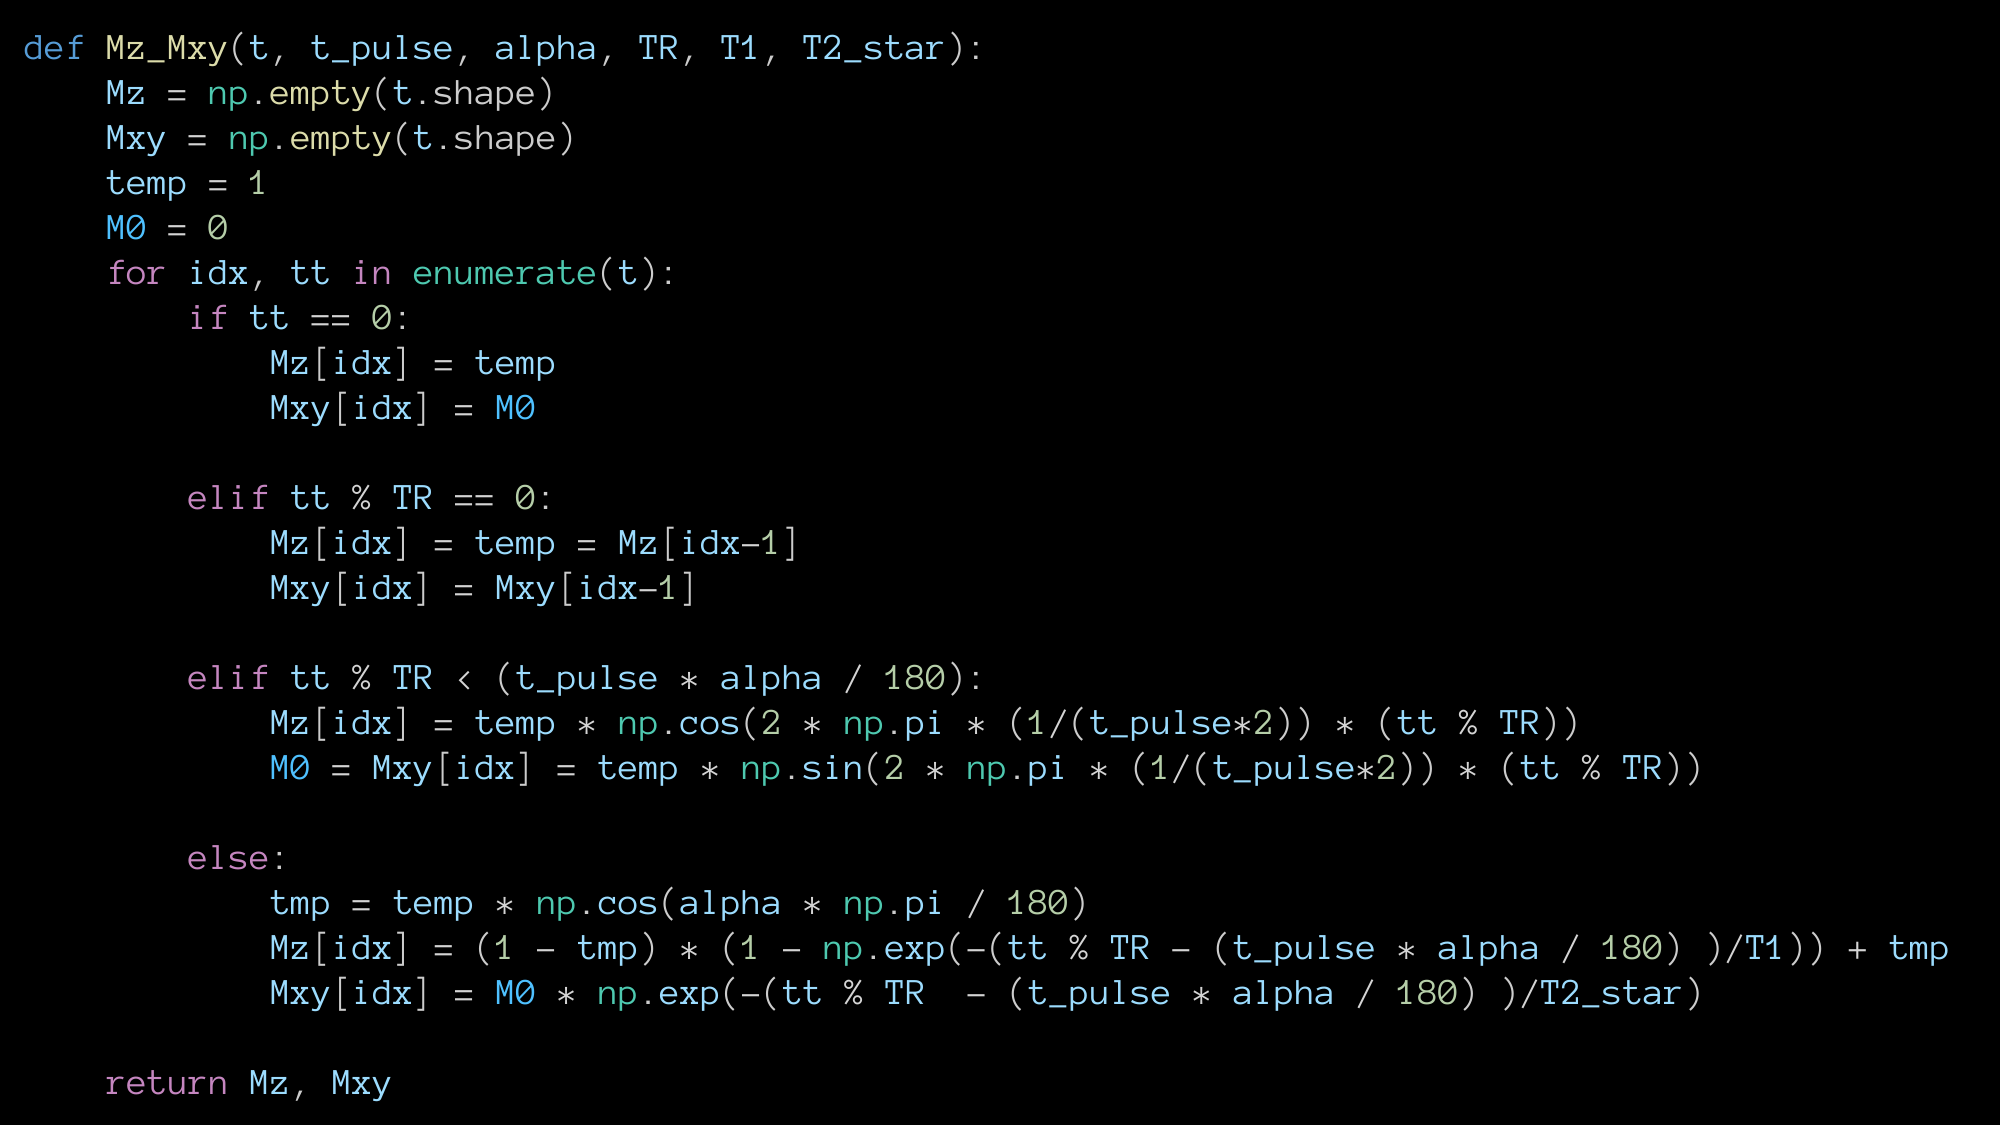

def Mz_Mxy(t, t_pulse, alpha, TR, T1, T2_star):
    Mz = np.empty(t.shape)
    Mxy = np.empty(t.shape)
    temp = 1
    M0 = 0
    for idx, tt in enumerate(t):
        if tt == 0:
            Mz[idx] = temp
            Mxy[idx] = M0

        elif tt % TR == 0:
            Mz[idx] = temp = Mz[idx-1]
            Mxy[idx] = Mxy[idx-1]

        elif tt % TR < (t_pulse * alpha / 180):
            Mz[idx] = temp * np.cos(2 * np.pi * (1/(t_pulse*2)) * (tt % TR))
            M0 = Mxy[idx] = temp * np.sin(2 * np.pi * (1/(t_pulse*2)) * (tt % TR))

        else:
            tmp = temp * np.cos(alpha * np.pi / 180)
            Mz[idx] = (1 - tmp) * (1 - np.exp(-(tt % TR - (t_pulse * alpha / 180) )/T1)) + tmp
            Mxy[idx] = M0 * np.exp(-(tt % TR  - (t_pulse * alpha / 180) )/T2_star)

    return Mz, Mxy